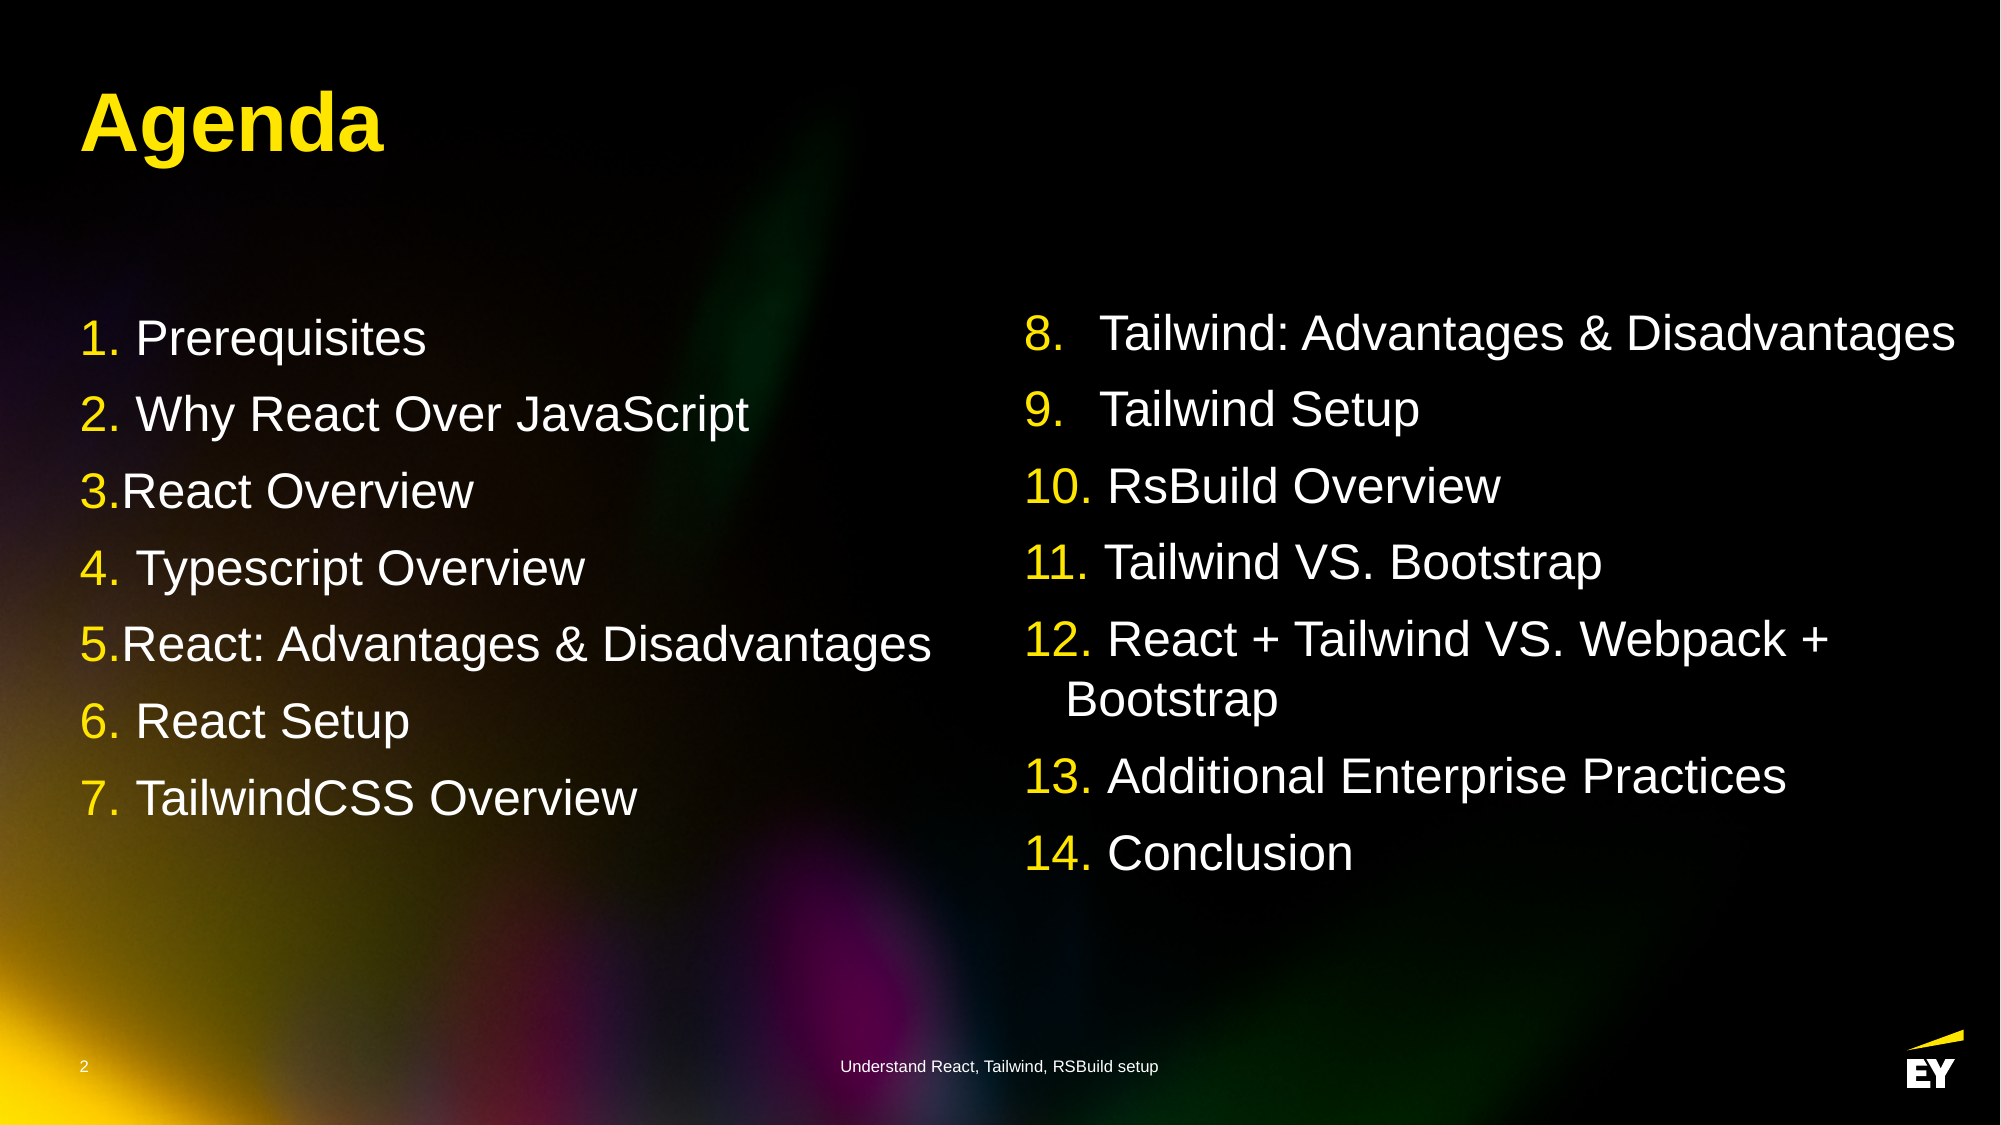

# Agenda
Tailwind: Advantages & Disadvantages
Tailwind Setup
 RsBuild Overview
 Tailwind VS. Bootstrap
 React + Tailwind VS. Webpack +  Bootstrap
 Additional Enterprise Practices
 Conclusion

 Prerequisites
 Why React Over JavaScript
React Overview
 Typescript Overview
React: Advantages & Disadvantages
 React Setup
 TailwindCSS Overview

2
Understand React, Tailwind, RSBuild setup